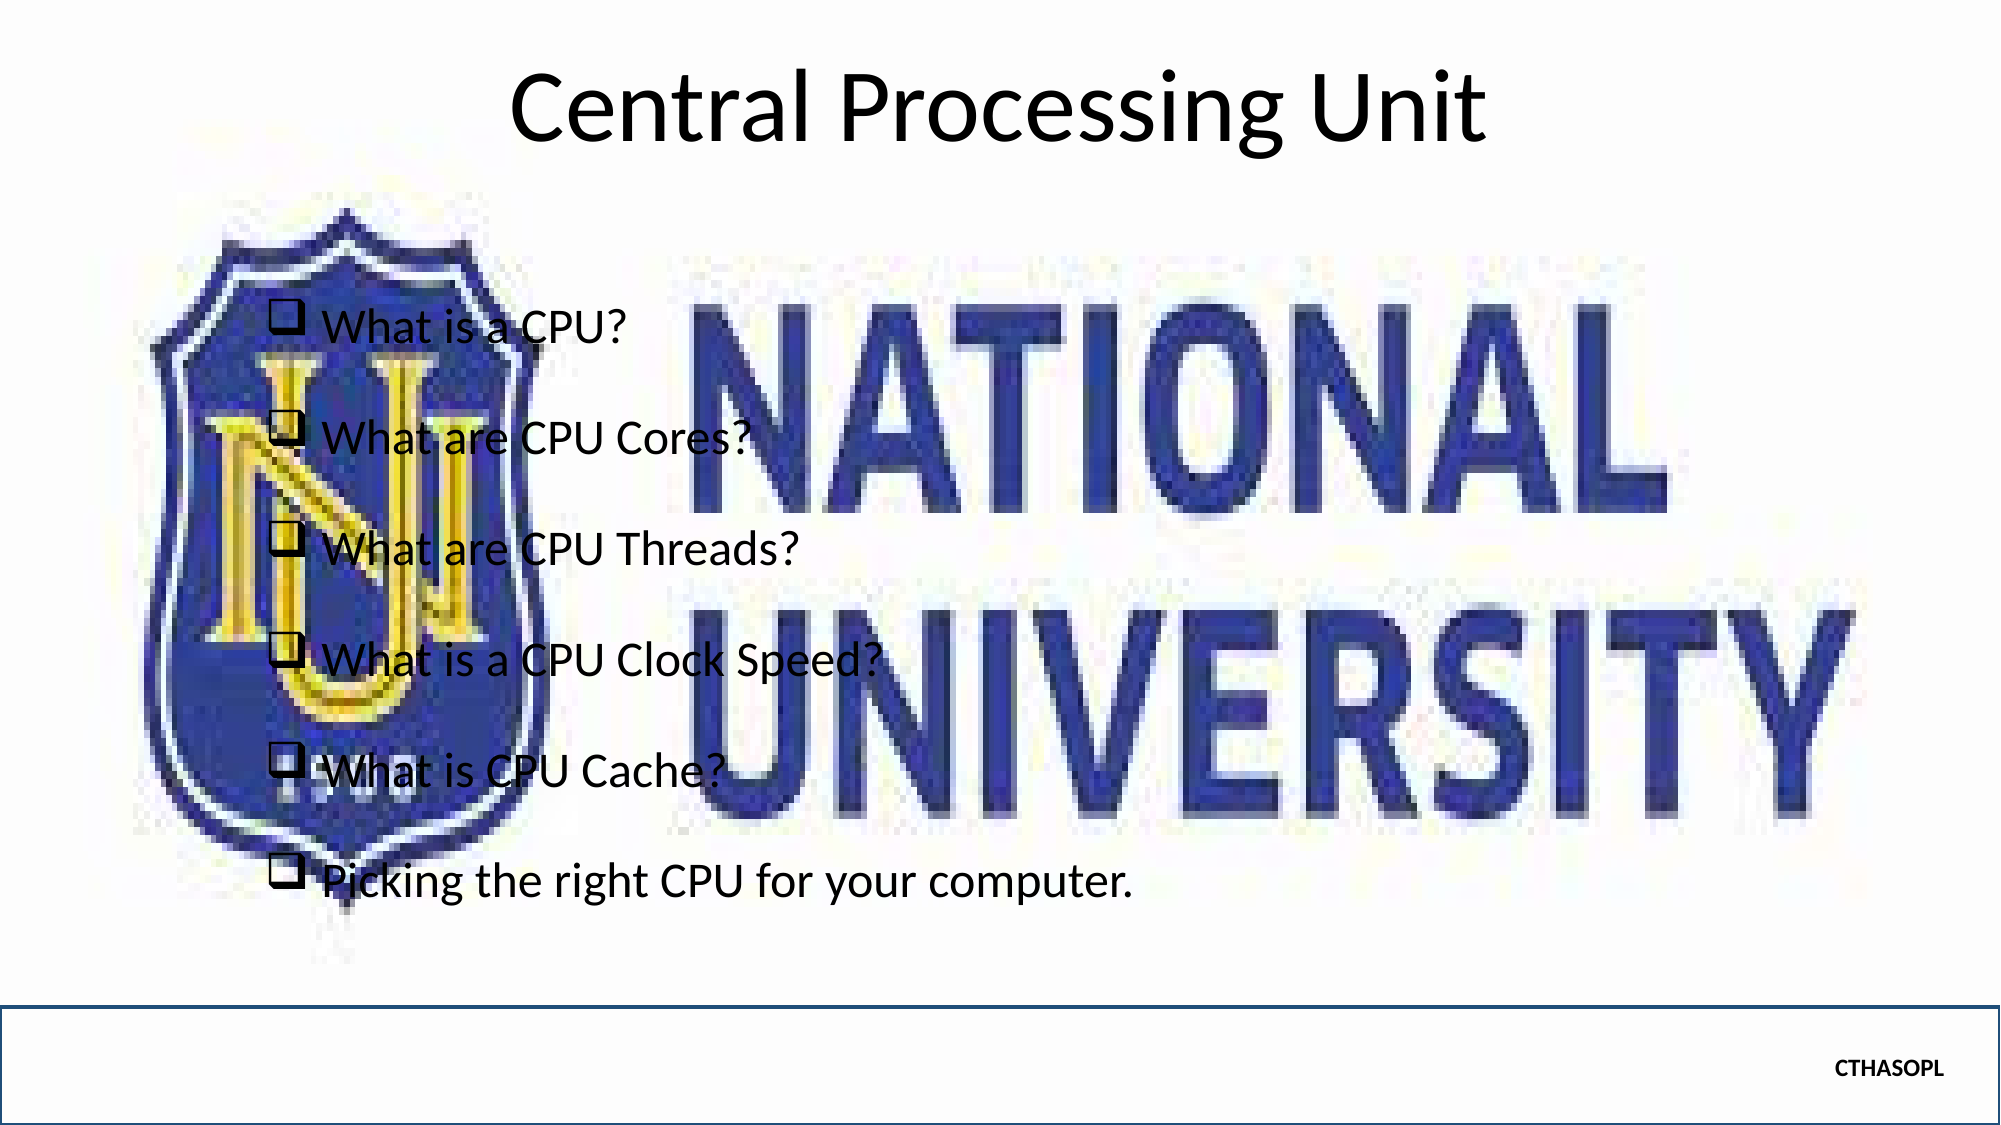

# Central Processing Unit
What is a CPU?
What are CPU Cores?
What are CPU Threads?
What is a CPU Clock Speed?
What is CPU Cache?
Picking the right CPU for your computer.
CTHASOPL